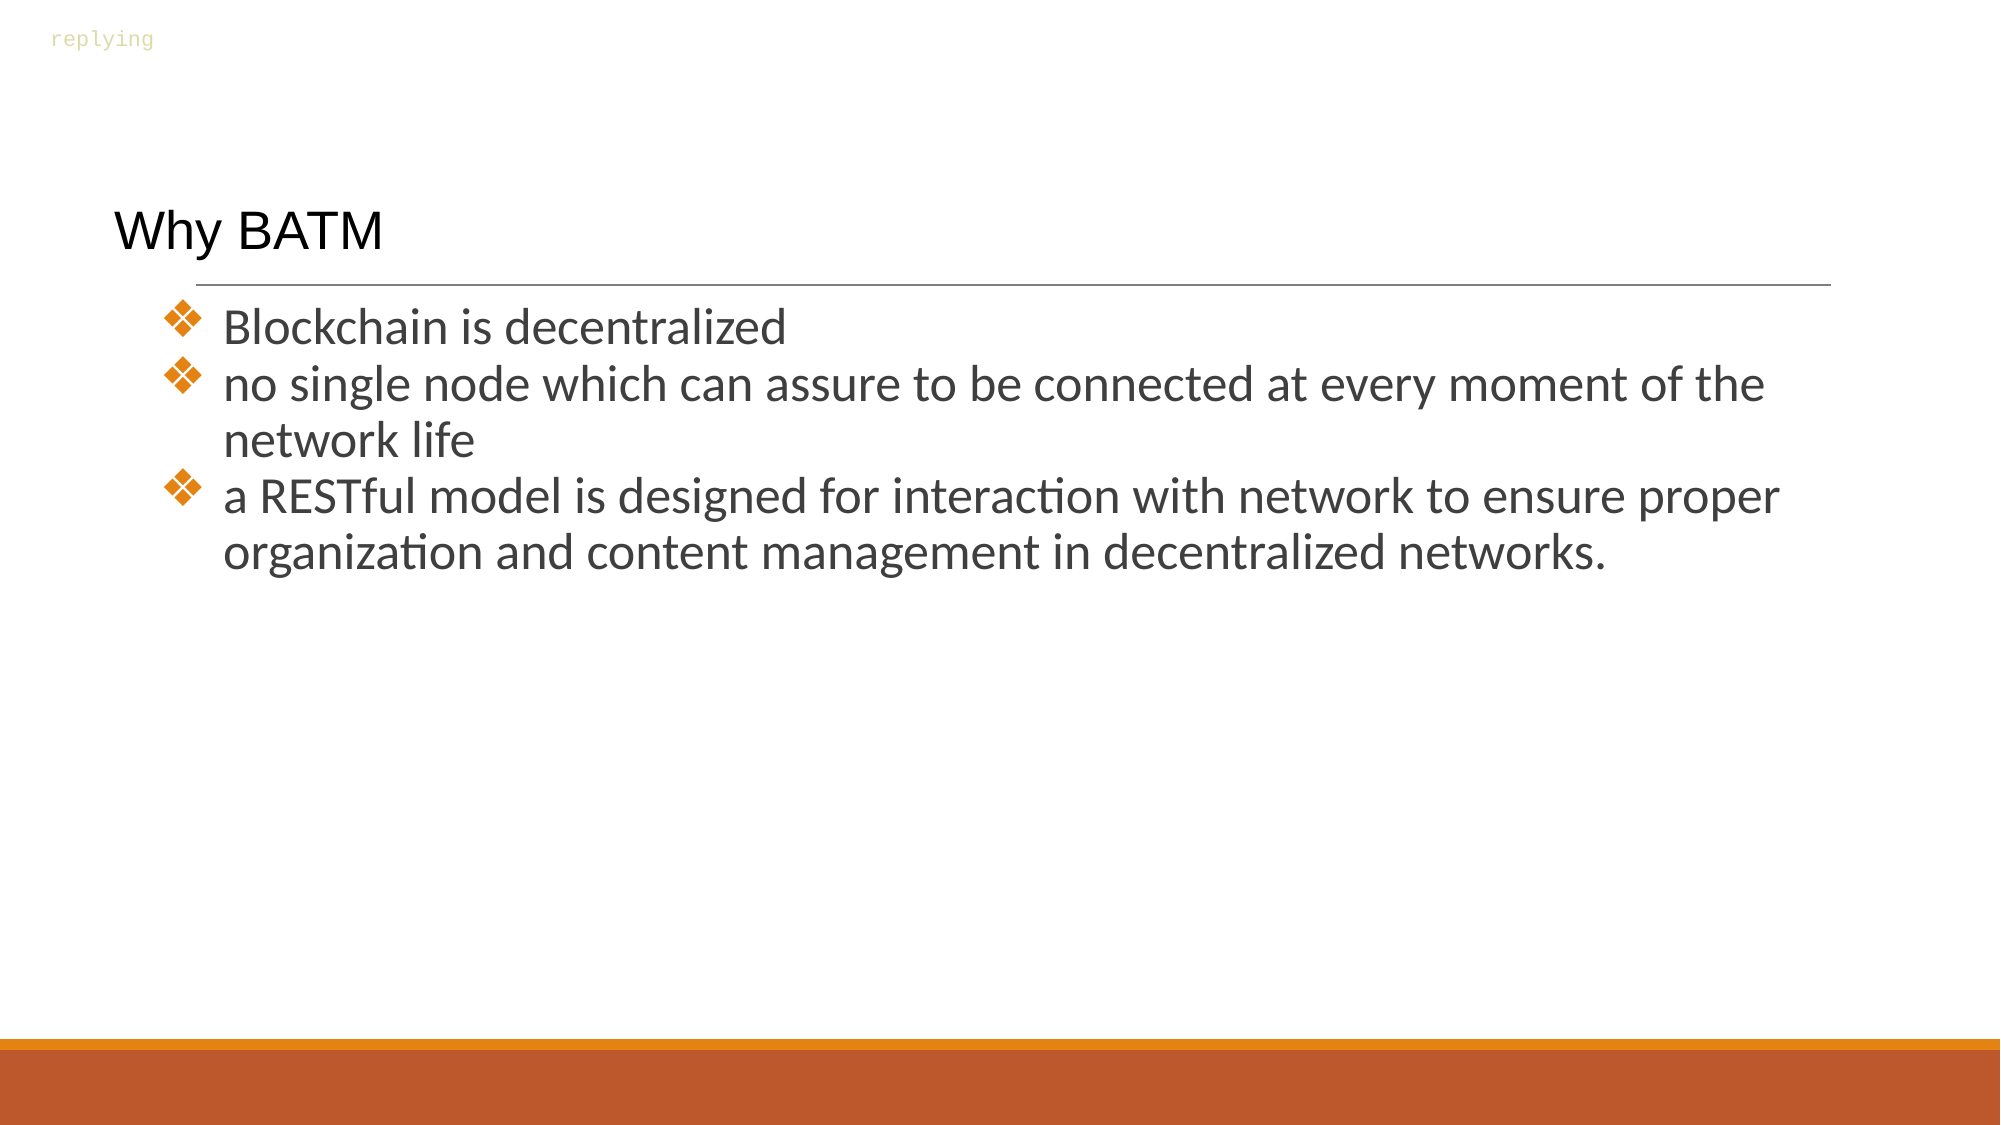

replying
# Why BATM

Blockchain is decentralized
no single node which can assure to be connected at every moment of the network life
a RESTful model is designed for interaction with network to ensure proper organization and content management in decentralized networks.